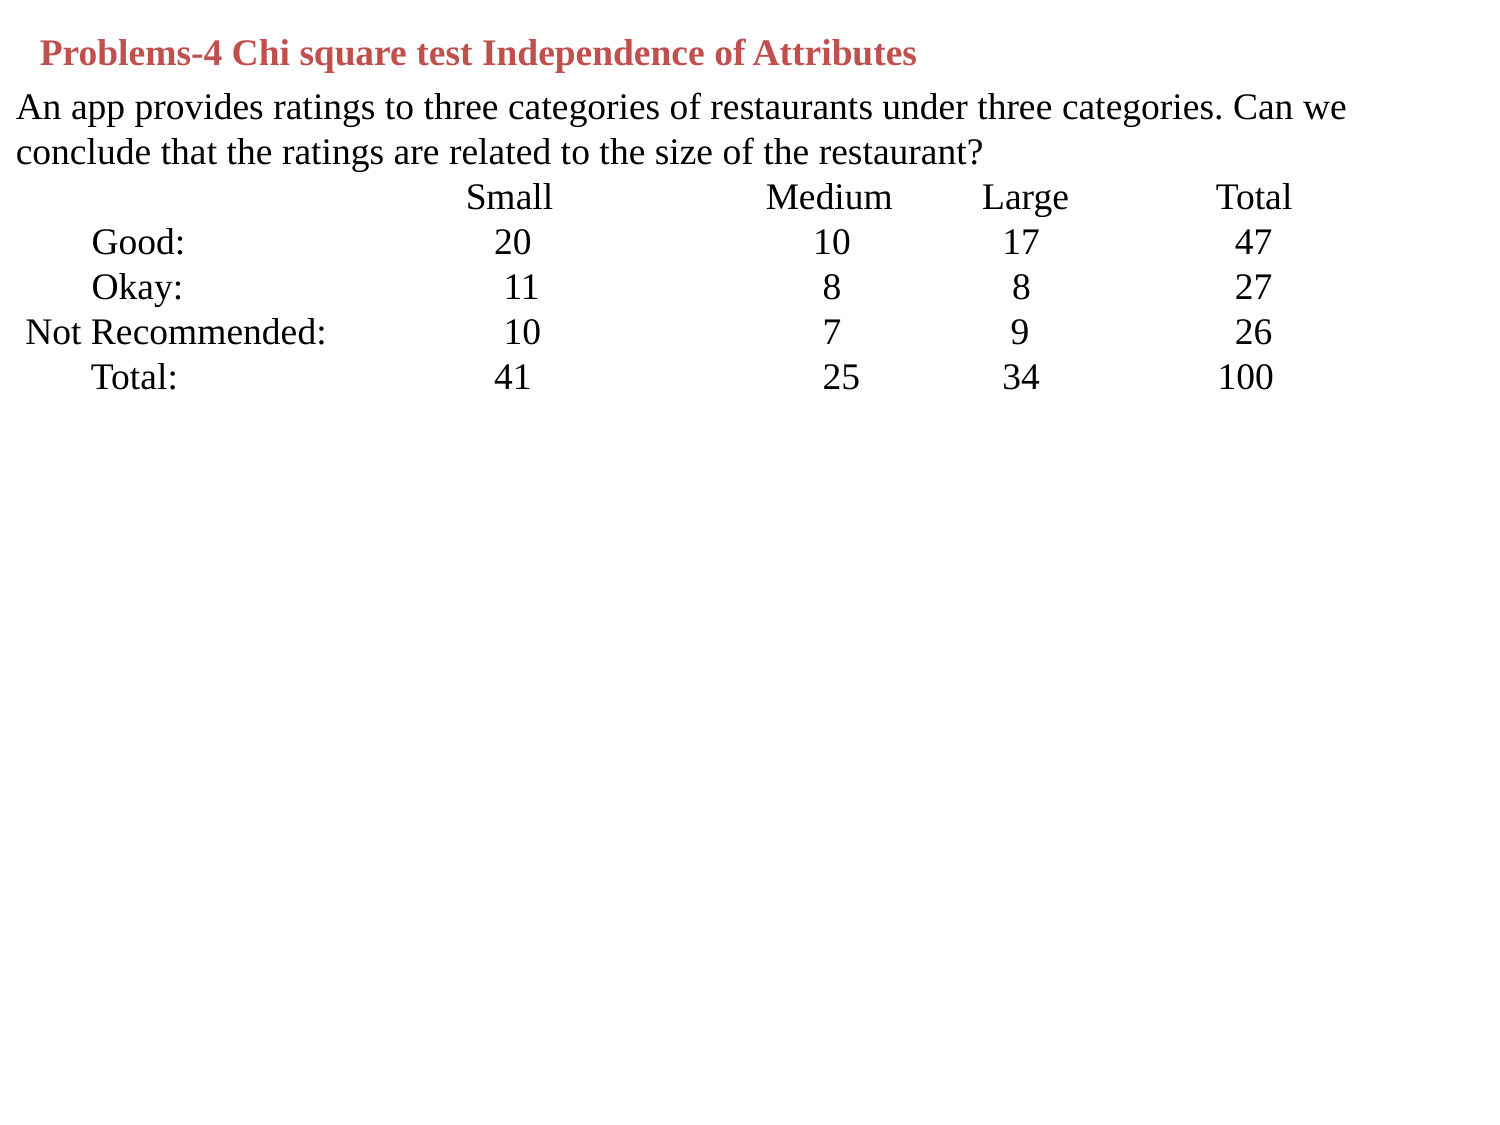

Problems-4 Chi square test Independence of Attributes
An app provides ratings to three categories of restaurants under three categories. Can we conclude that the ratings are related to the size of the restaurant?
			Small		Medium 	       Large	Total
        Good:		   20		     10                17		  47
        Okay:		    11		      8                  8		  27
 Not Recommended:	    10		      7 	          9		  26
        Total:		   41		      25               34	                100